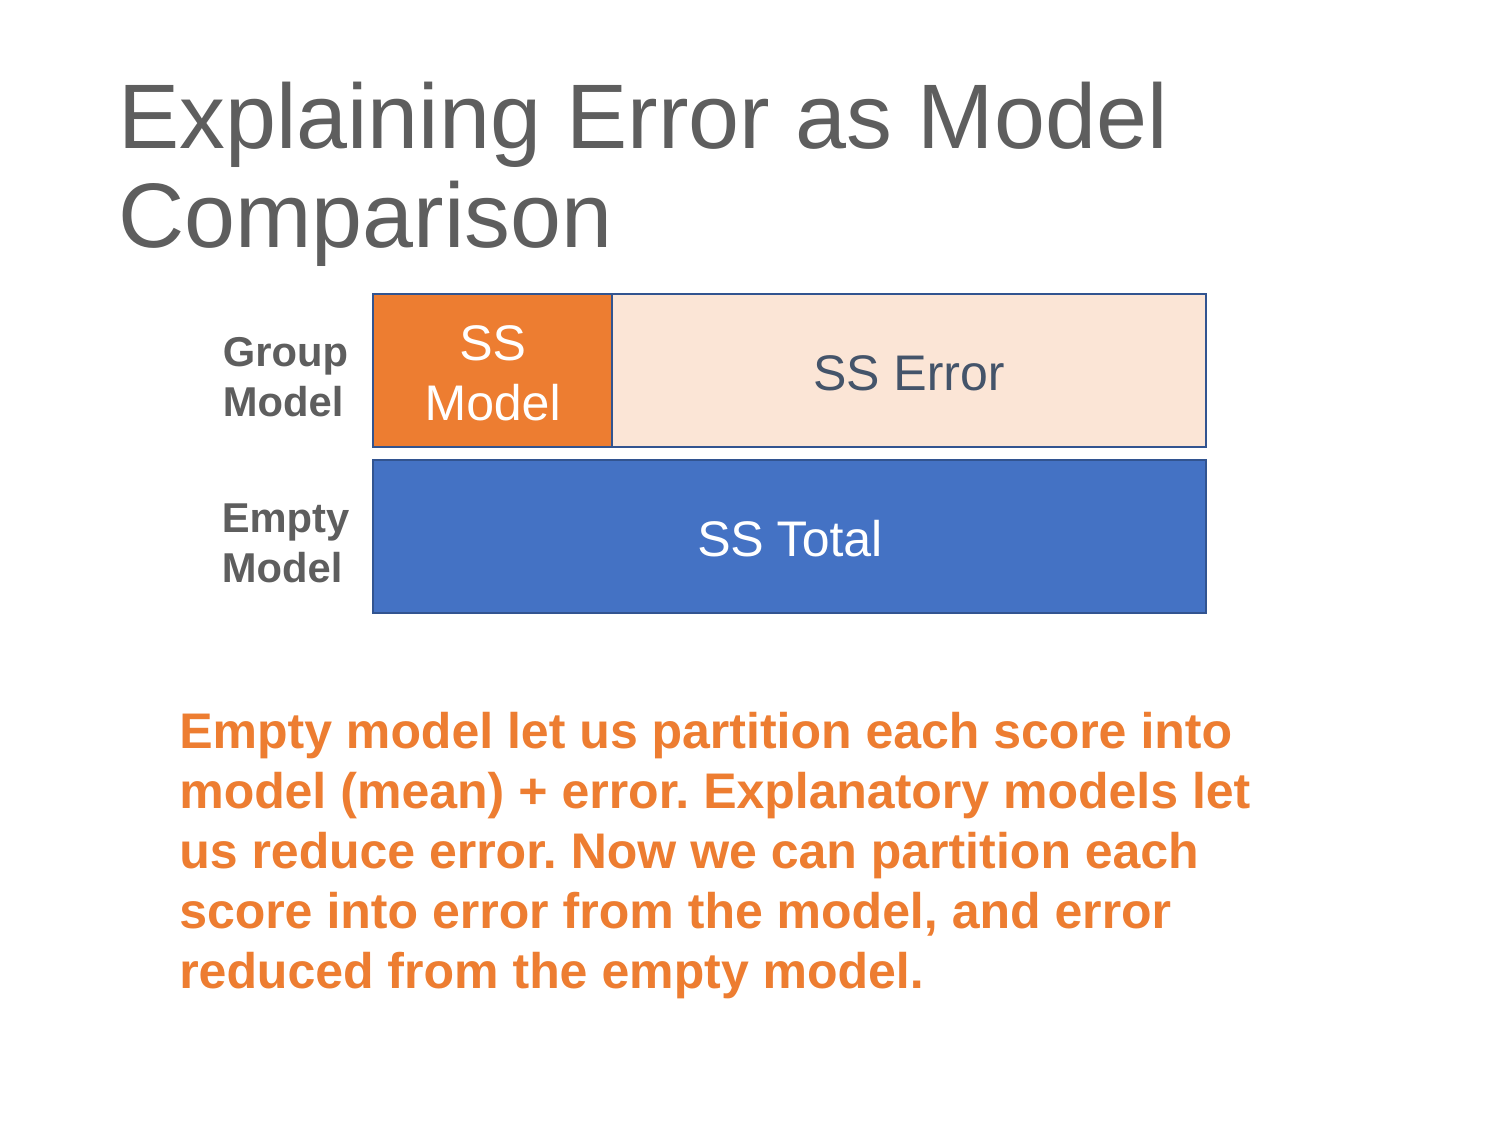

# Explaining Error as Model Comparison
SS Model
SS Error
Group
Model
SS Total
Empty
Model
Empty model let us partition each score into model (mean) + error. Explanatory models let us reduce error. Now we can partition each score into error from the model, and error reduced from the empty model.